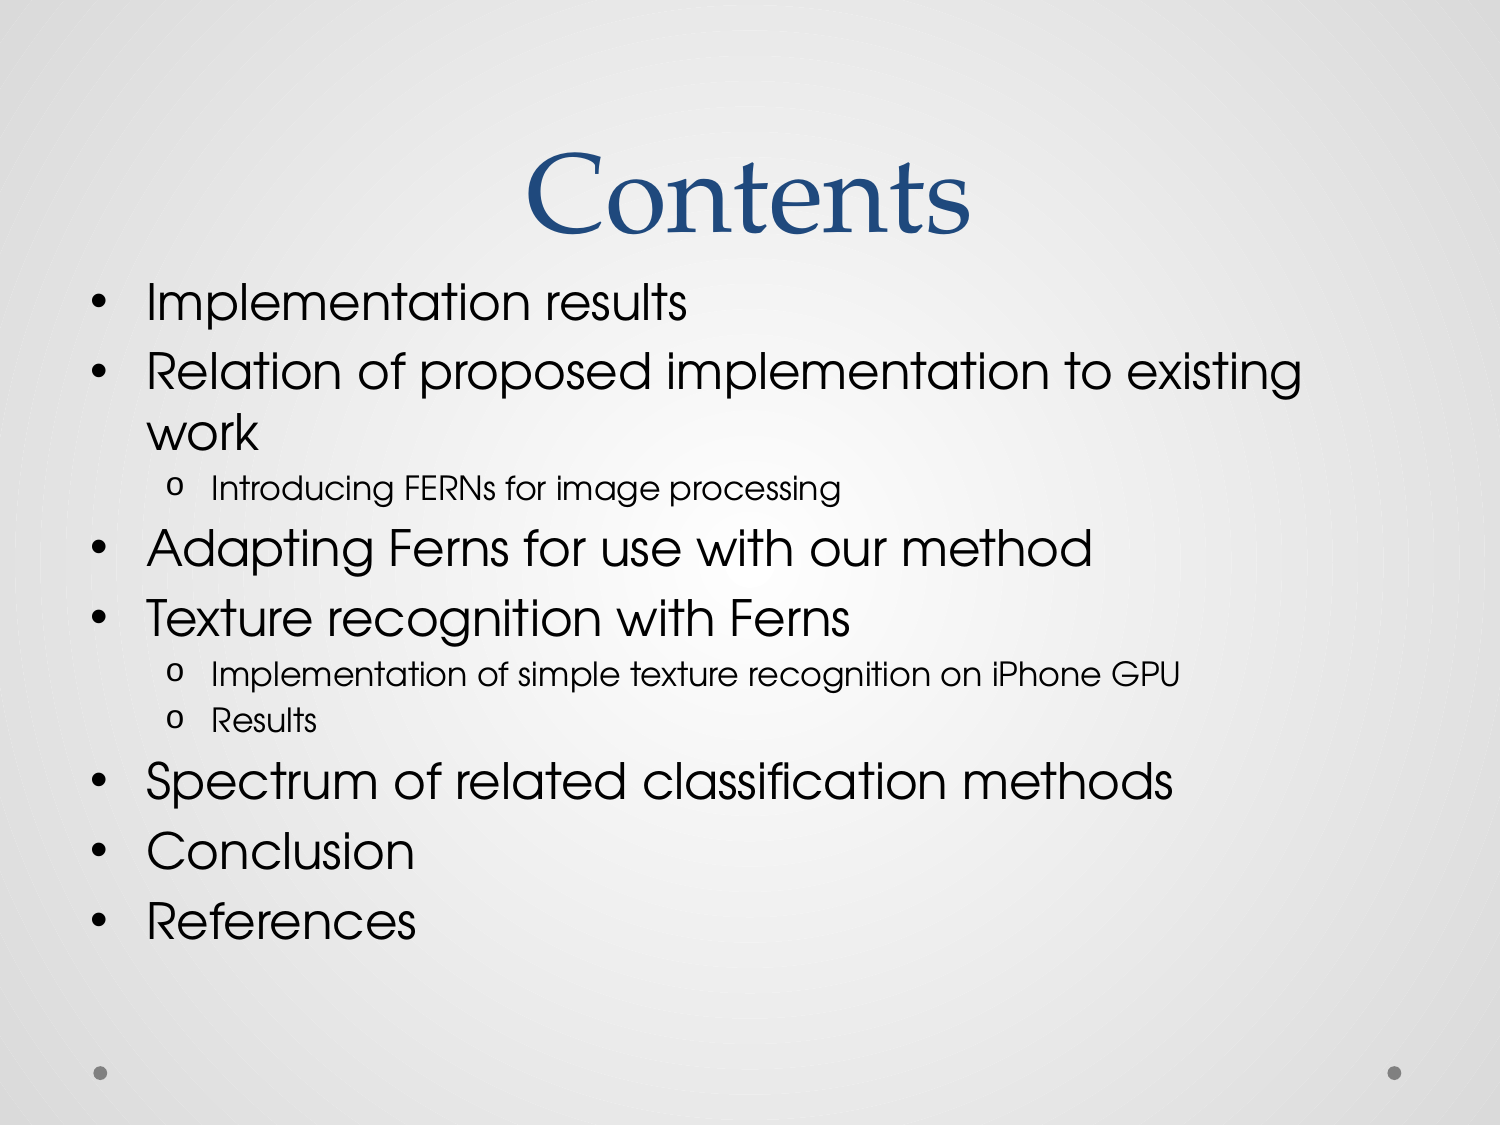

# Contents
Implementation results
Relation of proposed implementation to existing work
Introducing FERNs for image processing
Adapting Ferns for use with our method
Texture recognition with Ferns
Implementation of simple texture recognition on iPhone GPU
Results
Spectrum of related classification methods
Conclusion
References